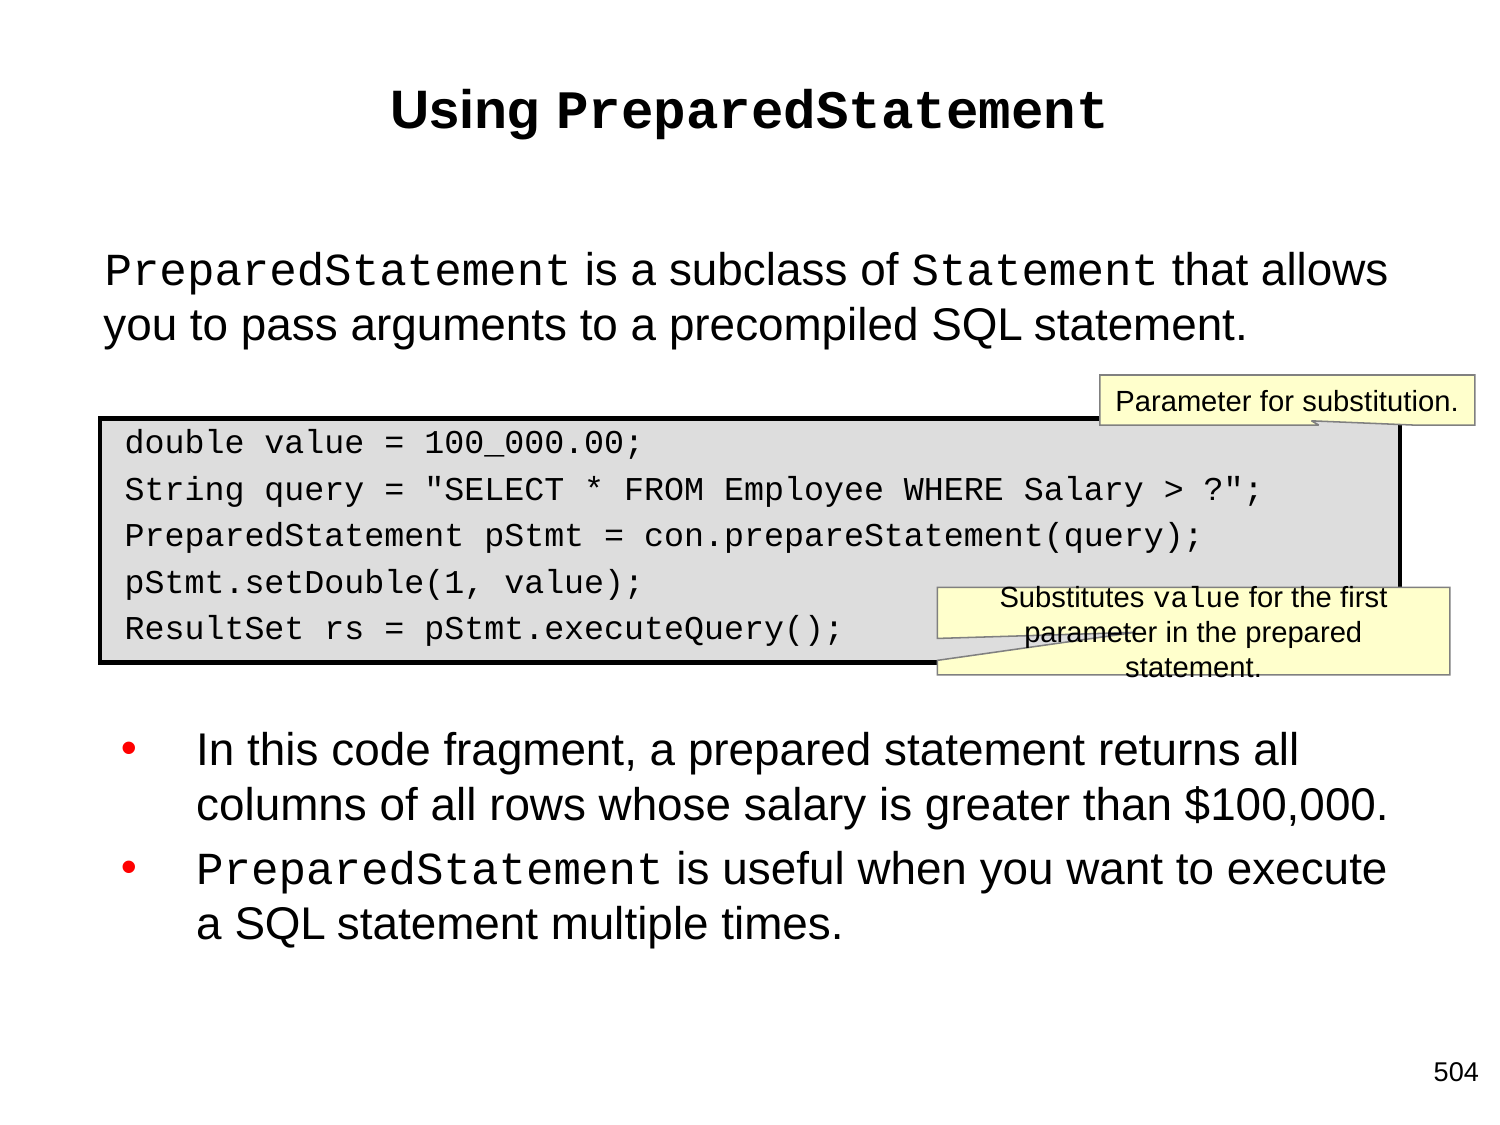

# Using PreparedStatement
PreparedStatement is a subclass of Statement that allows you to pass arguments to a precompiled SQL statement.

 double value = 100_000.00;
 String query = "SELECT * FROM Employee WHERE Salary > ?";
 PreparedStatement pStmt = con.prepareStatement(query);
 pStmt.setDouble(1, value);
 ResultSet rs = pStmt.executeQuery();

In this code fragment, a prepared statement returns all columns of all rows whose salary is greater than $100,000.
PreparedStatement is useful when you want to execute a SQL statement multiple times.
Parameter for substitution.

Substitutes value for the first parameter in the prepared statement.
504